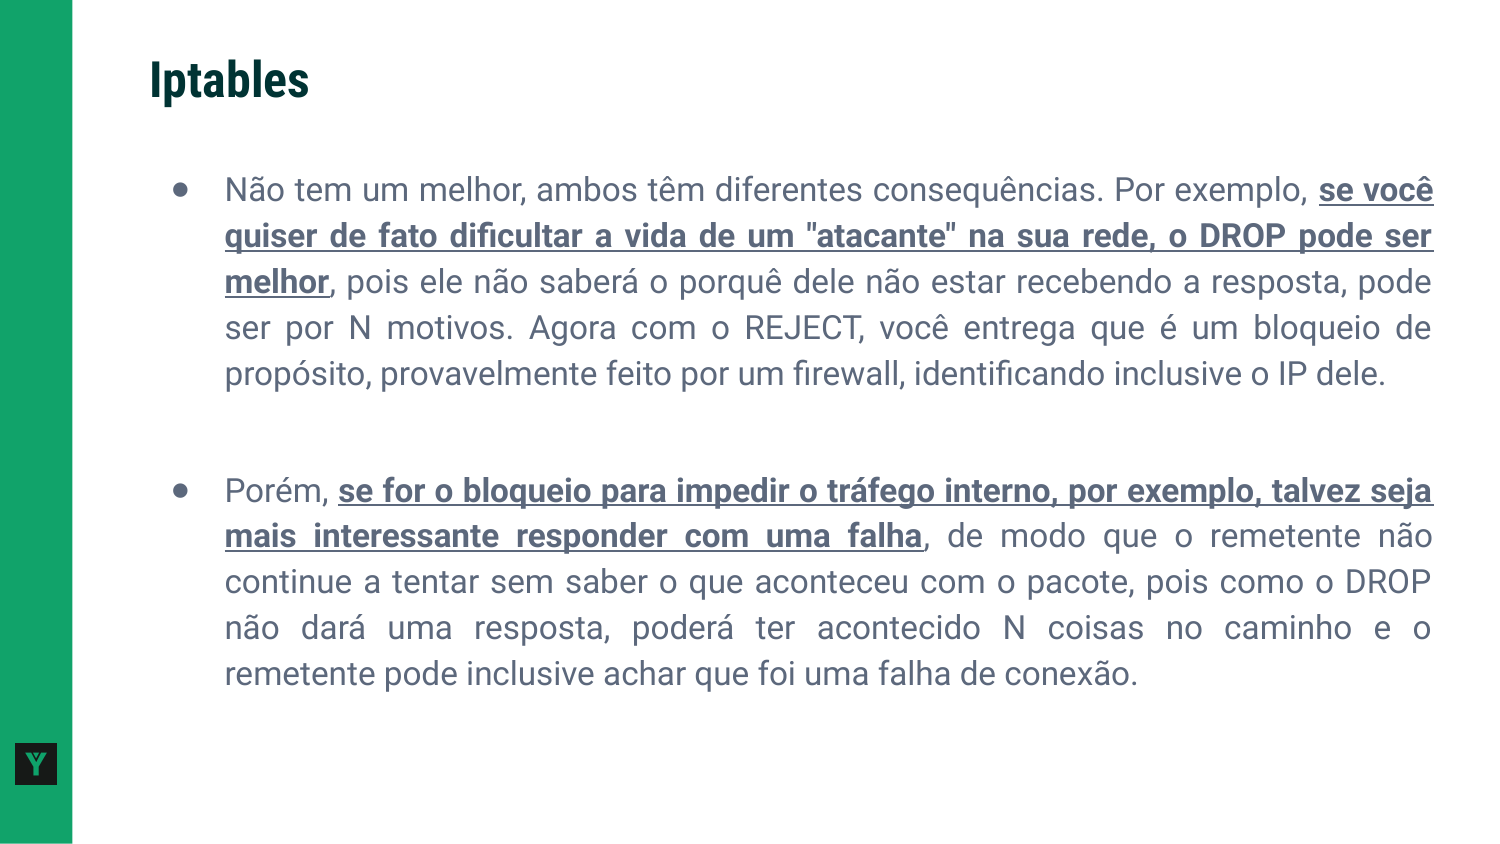

# Iptables
Não tem um melhor, ambos têm diferentes consequências. Por exemplo, se você quiser de fato dificultar a vida de um "atacante" na sua rede, o DROP pode ser melhor, pois ele não saberá o porquê dele não estar recebendo a resposta, pode ser por N motivos. Agora com o REJECT, você entrega que é um bloqueio de propósito, provavelmente feito por um firewall, identificando inclusive o IP dele.

Porém, se for o bloqueio para impedir o tráfego interno, por exemplo, talvez seja mais interessante responder com uma falha, de modo que o remetente não continue a tentar sem saber o que aconteceu com o pacote, pois como o DROP não dará uma resposta, poderá ter acontecido N coisas no caminho e o remetente pode inclusive achar que foi uma falha de conexão.